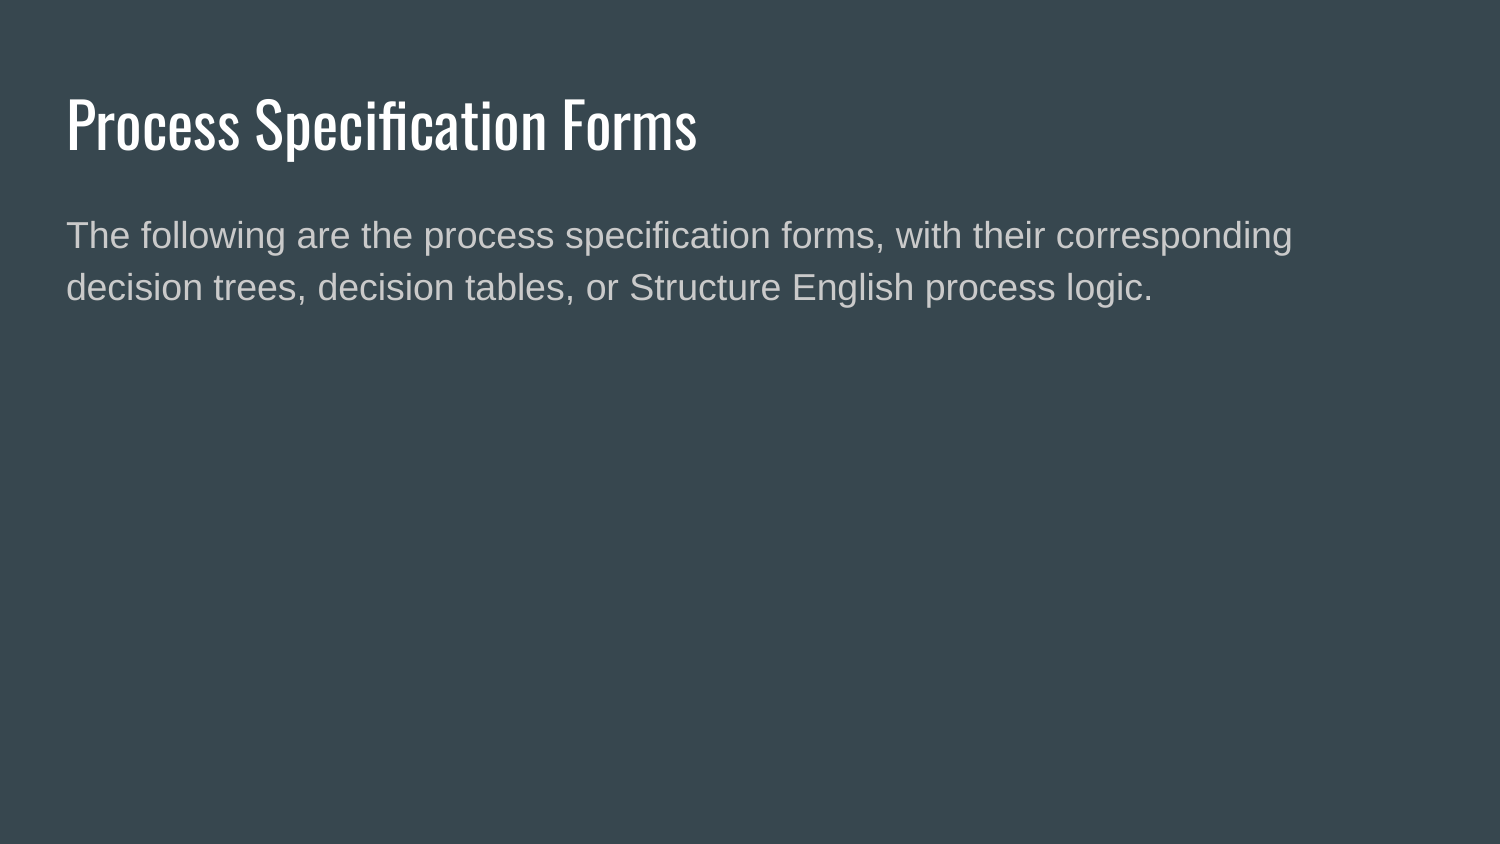

# Process Specification Forms
The following are the process specification forms, with their corresponding decision trees, decision tables, or Structure English process logic.